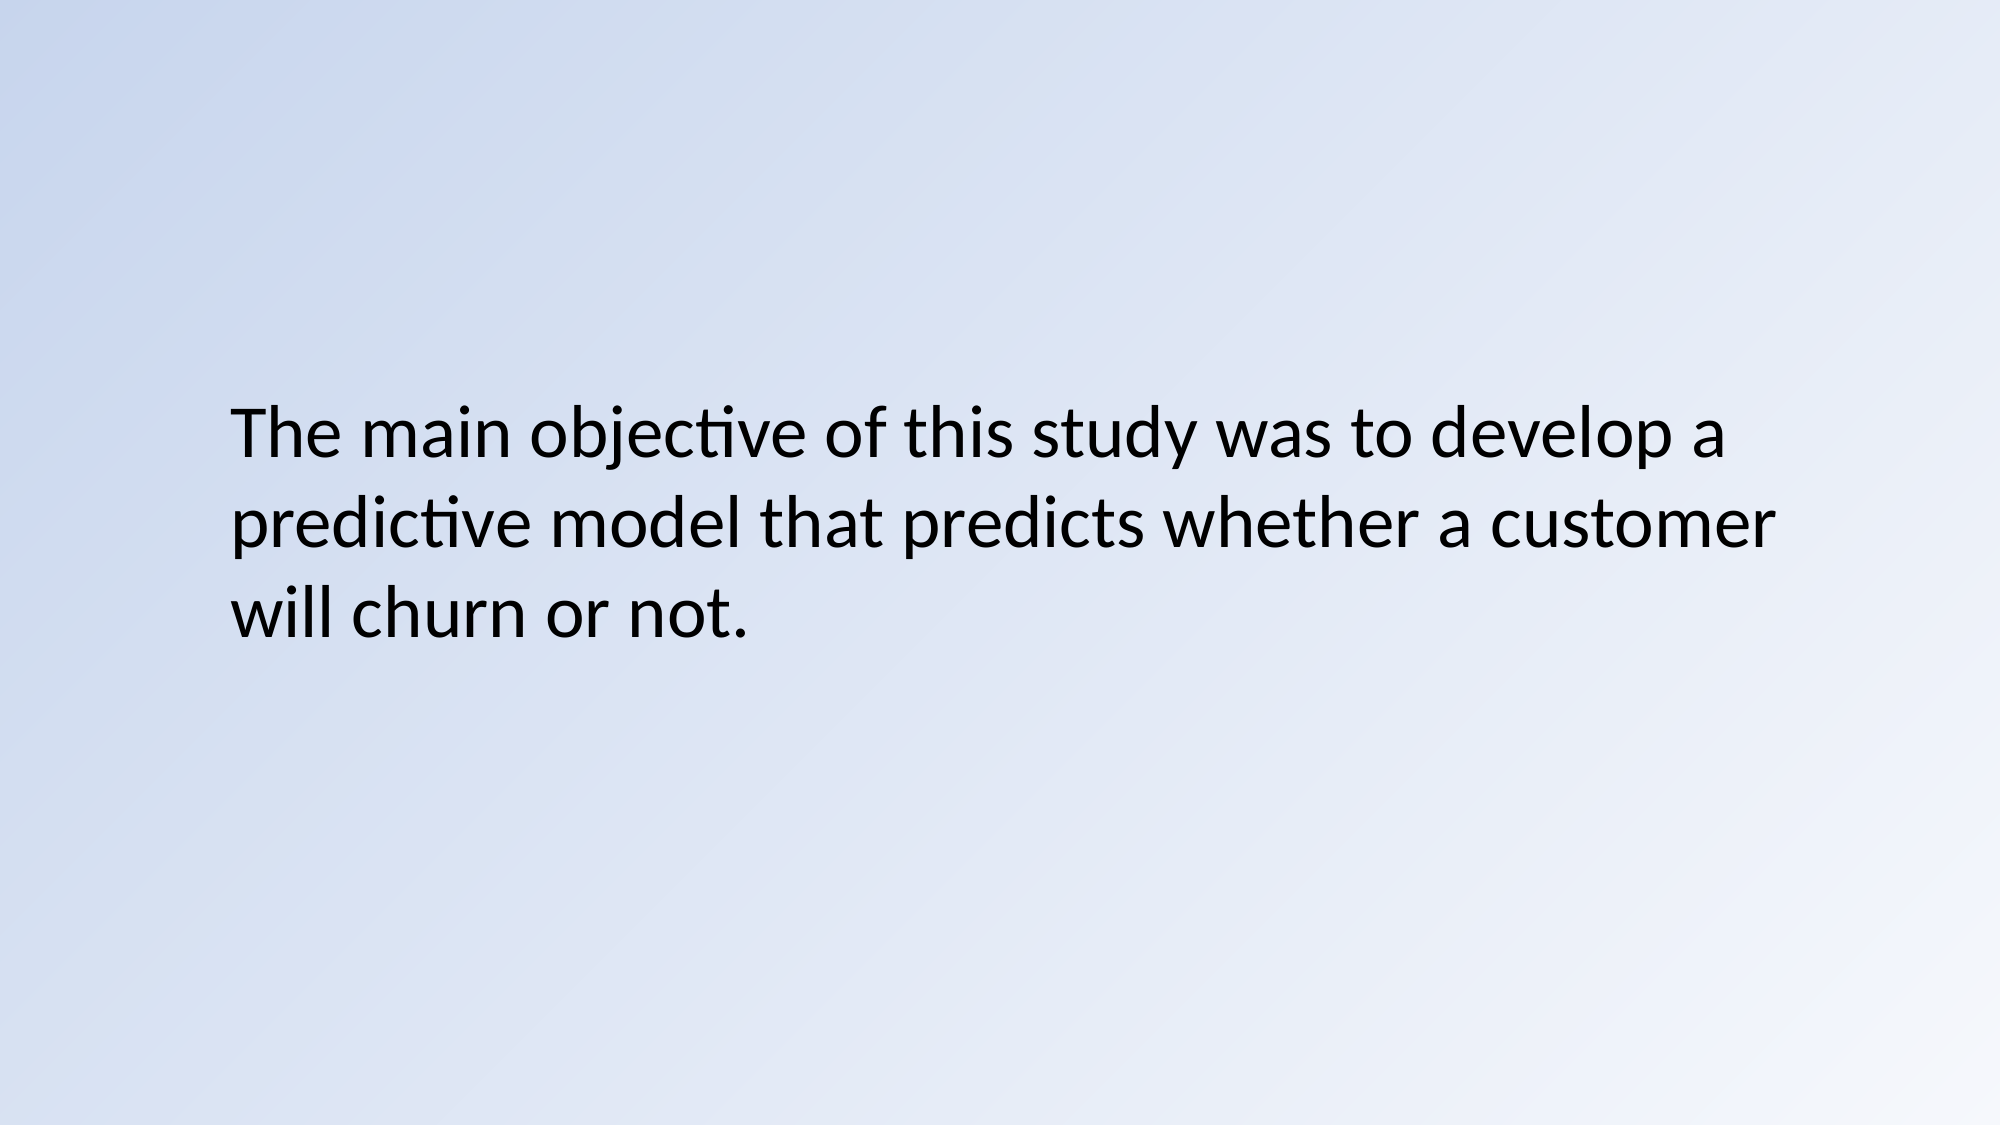

The main objective of this study was to develop a predictive model that predicts whether a customer will churn or not.